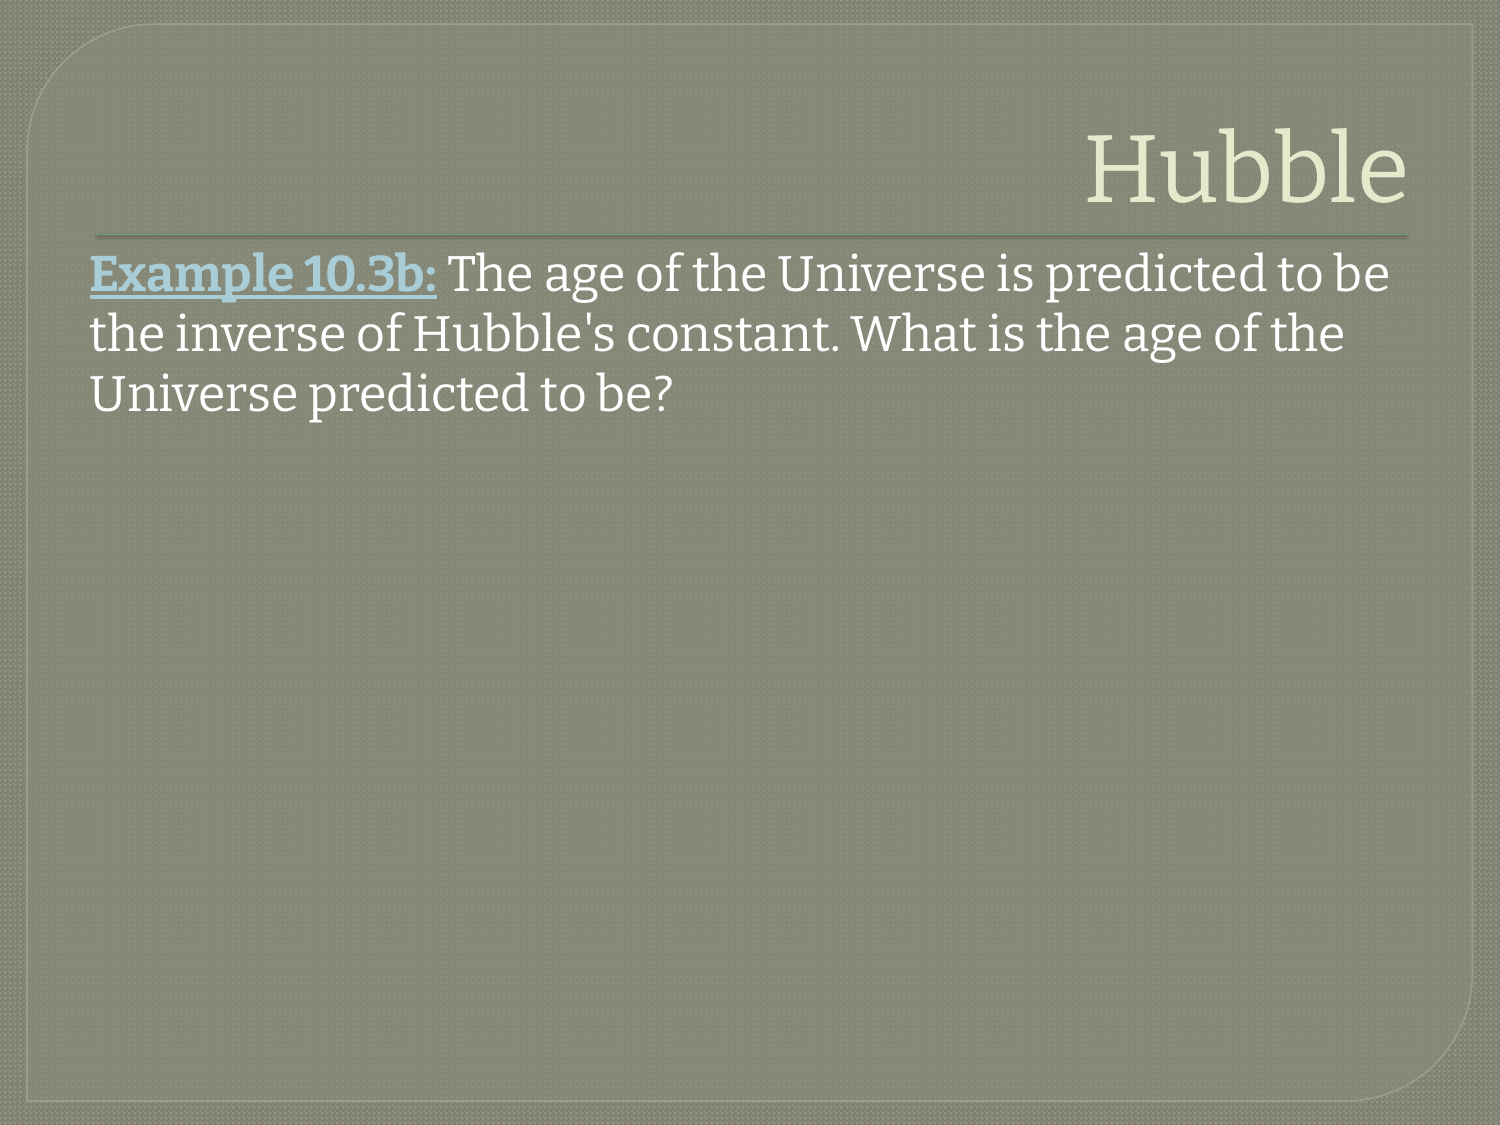

# Hubble
Example 10.3b: The age of the Universe is predicted to be the inverse of Hubble's constant. What is the age of the Universe predicted to be?